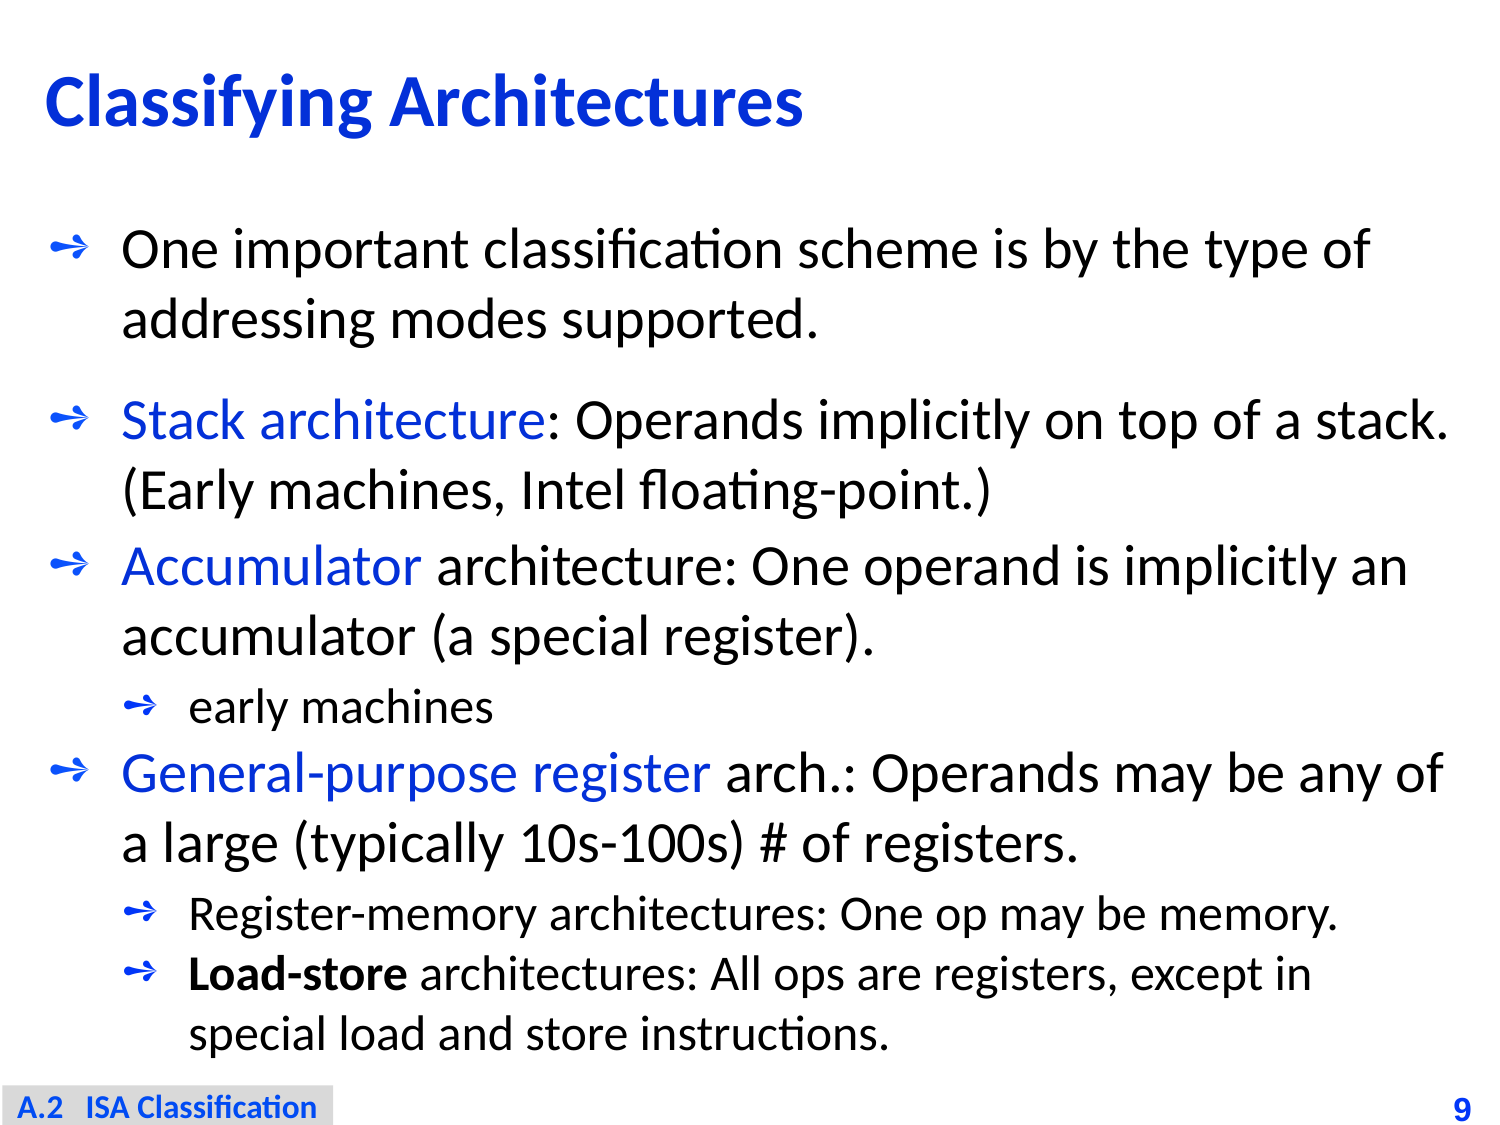

# Classifying Architectures
One important classification scheme is by the type of addressing modes supported.
Stack architecture: Operands implicitly on top of a stack. (Early machines, Intel floating-point.)
Accumulator architecture: One operand is implicitly an accumulator (a special register).
early machines
General-purpose register arch.: Operands may be any of a large (typically 10s-100s) # of registers.
Register-memory architectures: One op may be memory.
Load-store architectures: All ops are registers, except in special load and store instructions.
A.2   ISA Classification
9